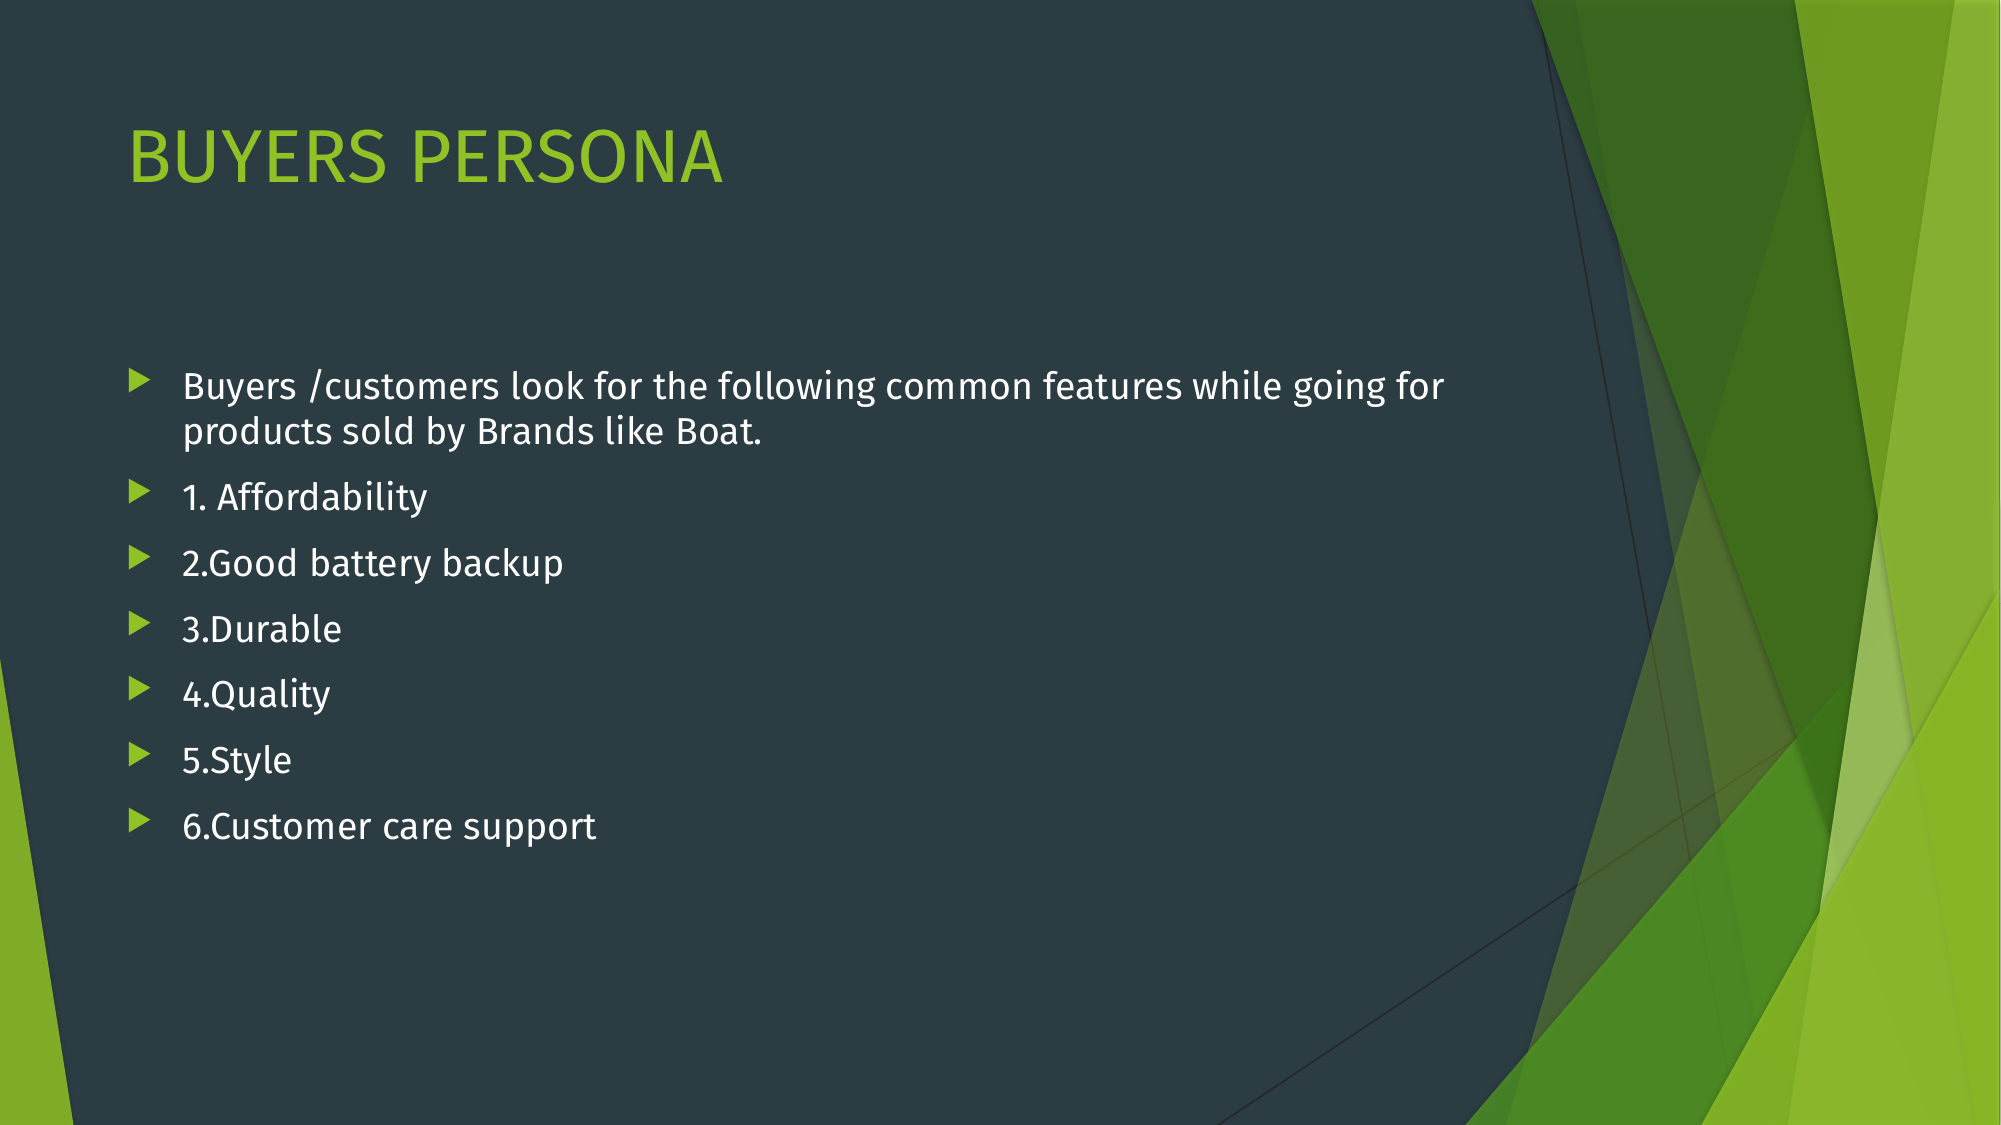

# BUYERS PERSONA
Buyers /customers look for the following common features while going for products sold by Brands like Boat.
1. Affordability
2.Good battery backup
3.Durable
4.Quality
5.Style
6.Customer care support